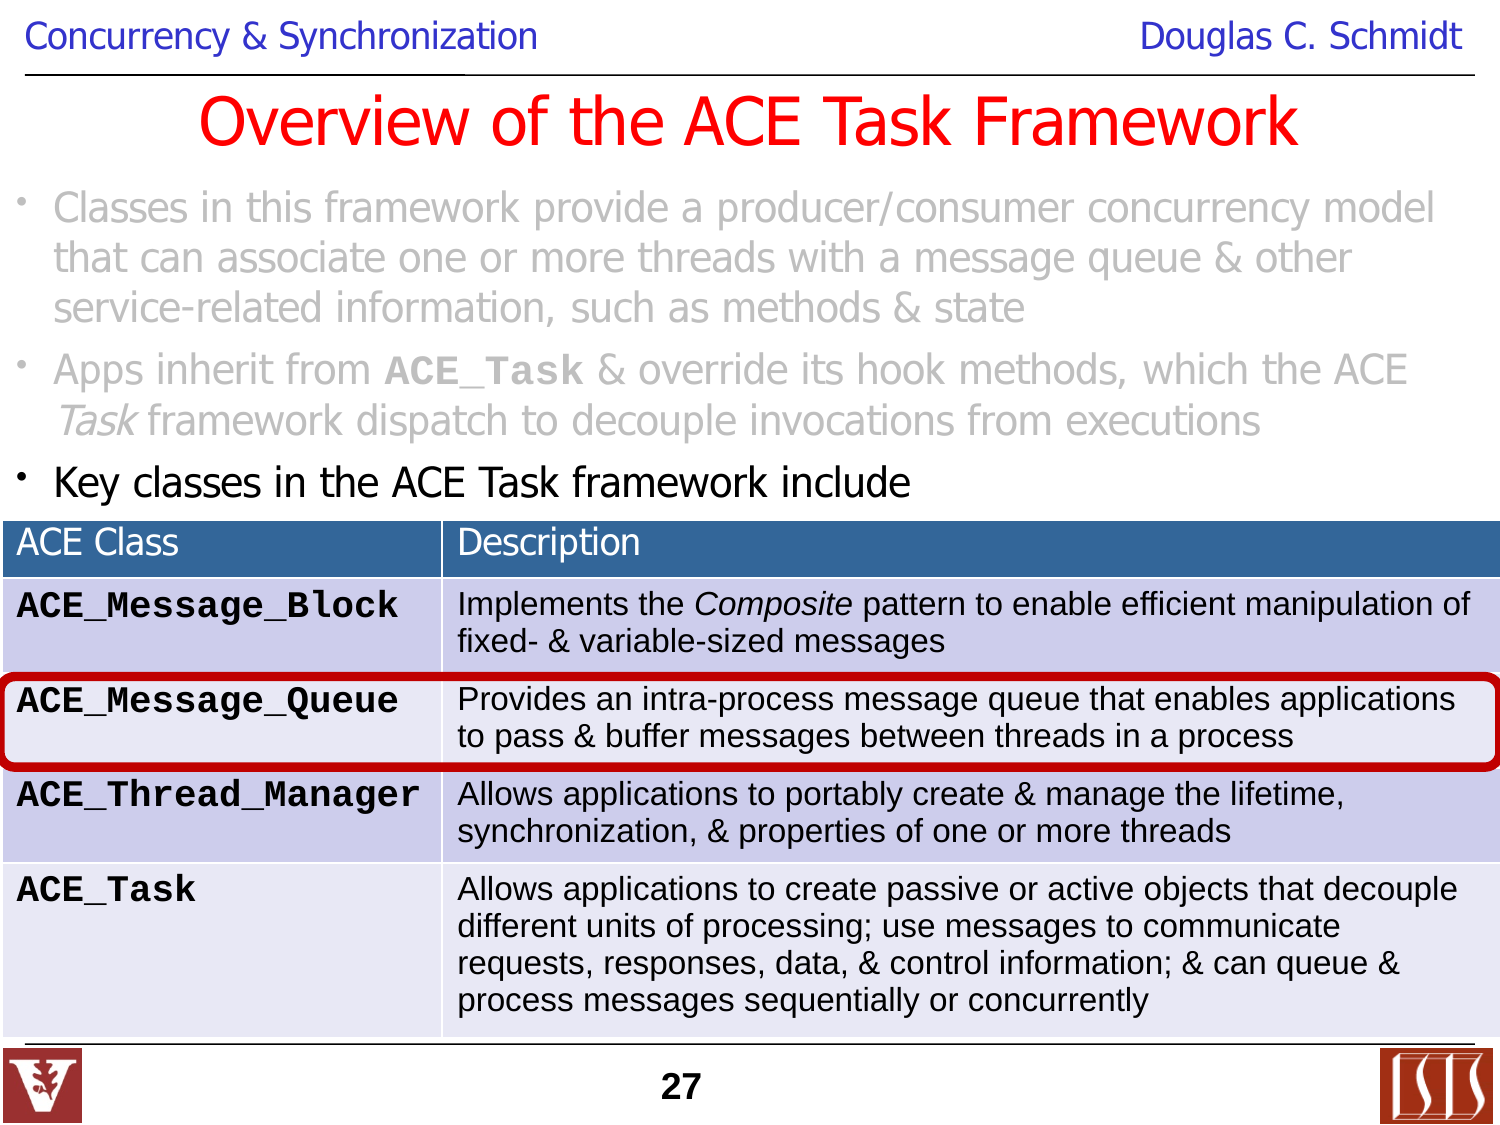

# Overview of the ACE Task Framework
Classes in this framework provide a producer/consumer concurrency model that can associate one or more threads with a message queue & other service-related information, such as methods & state
Apps inherit from ACE_Task & override its hook methods, which the ACE Task framework dispatch to decouple invocations from executions
Key classes in the ACE Task framework include
| ACE Class | Description |
| --- | --- |
| ACE\_Message\_Block | Implements the Composite pattern to enable efficient manipulation of fixed- & variable-sized messages |
| ACE\_Message\_Queue | Provides an intra-process message queue that enables applications to pass & buffer messages between threads in a process |
| ACE\_Thread\_Manager | Allows applications to portably create & manage the lifetime, synchronization, & properties of one or more threads |
| ACE\_Task | Allows applications to create passive or active objects that decouple different units of processing; use messages to communicate requests, responses, data, & control information; & can queue & process messages sequentially or concurrently |